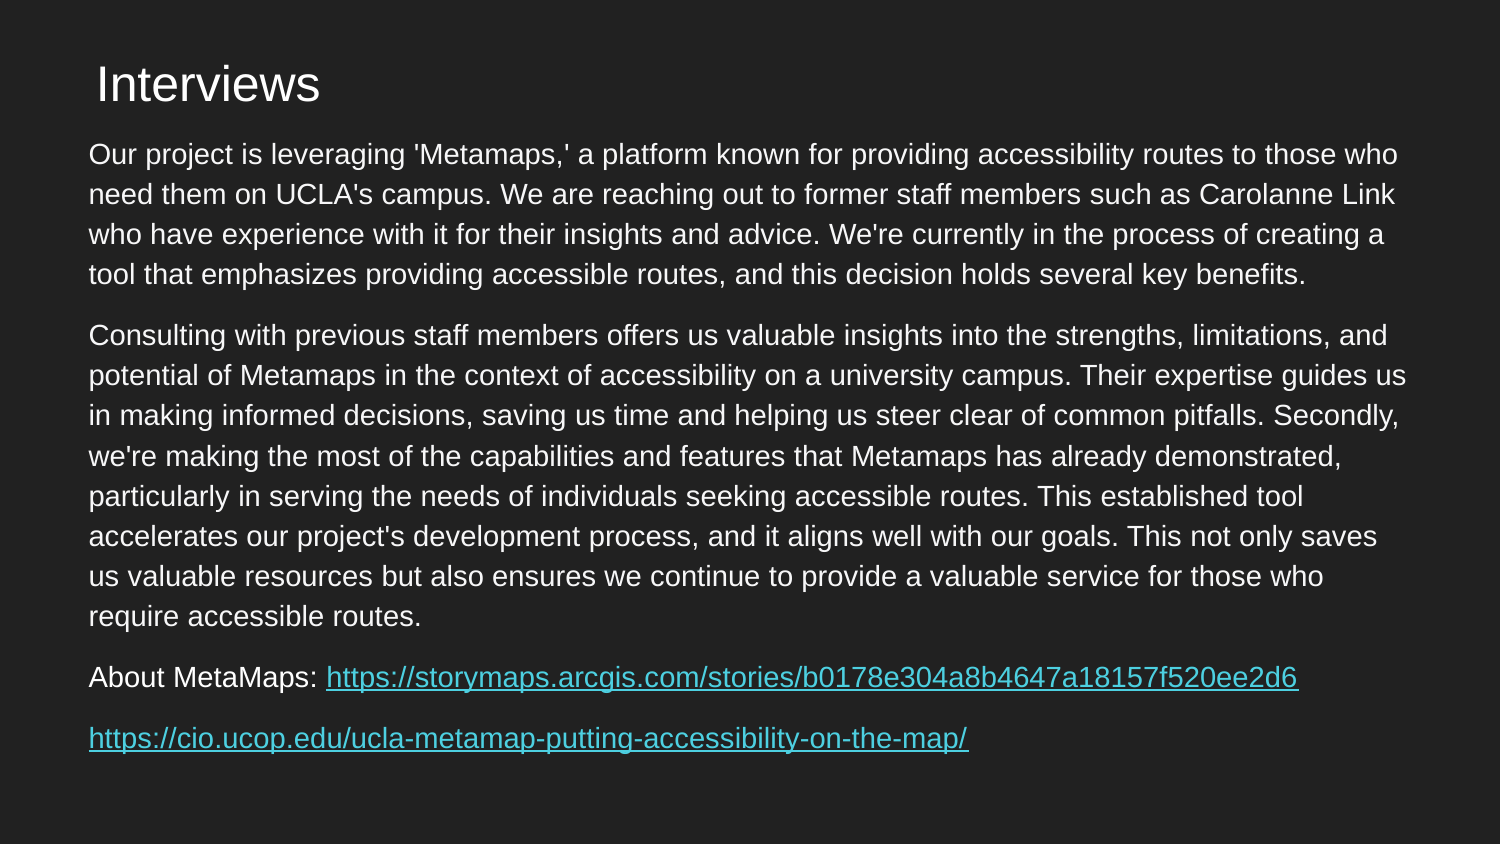

# Interviews
Our project is leveraging 'Metamaps,' a platform known for providing accessibility routes to those who need them on UCLA's campus. We are reaching out to former staff members such as Carolanne Link who have experience with it for their insights and advice. We're currently in the process of creating a tool that emphasizes providing accessible routes, and this decision holds several key benefits.
Consulting with previous staff members offers us valuable insights into the strengths, limitations, and potential of Metamaps in the context of accessibility on a university campus. Their expertise guides us in making informed decisions, saving us time and helping us steer clear of common pitfalls. Secondly, we're making the most of the capabilities and features that Metamaps has already demonstrated, particularly in serving the needs of individuals seeking accessible routes. This established tool accelerates our project's development process, and it aligns well with our goals. This not only saves us valuable resources but also ensures we continue to provide a valuable service for those who require accessible routes.
About MetaMaps: https://storymaps.arcgis.com/stories/b0178e304a8b4647a18157f520ee2d6
https://cio.ucop.edu/ucla-metamap-putting-accessibility-on-the-map/